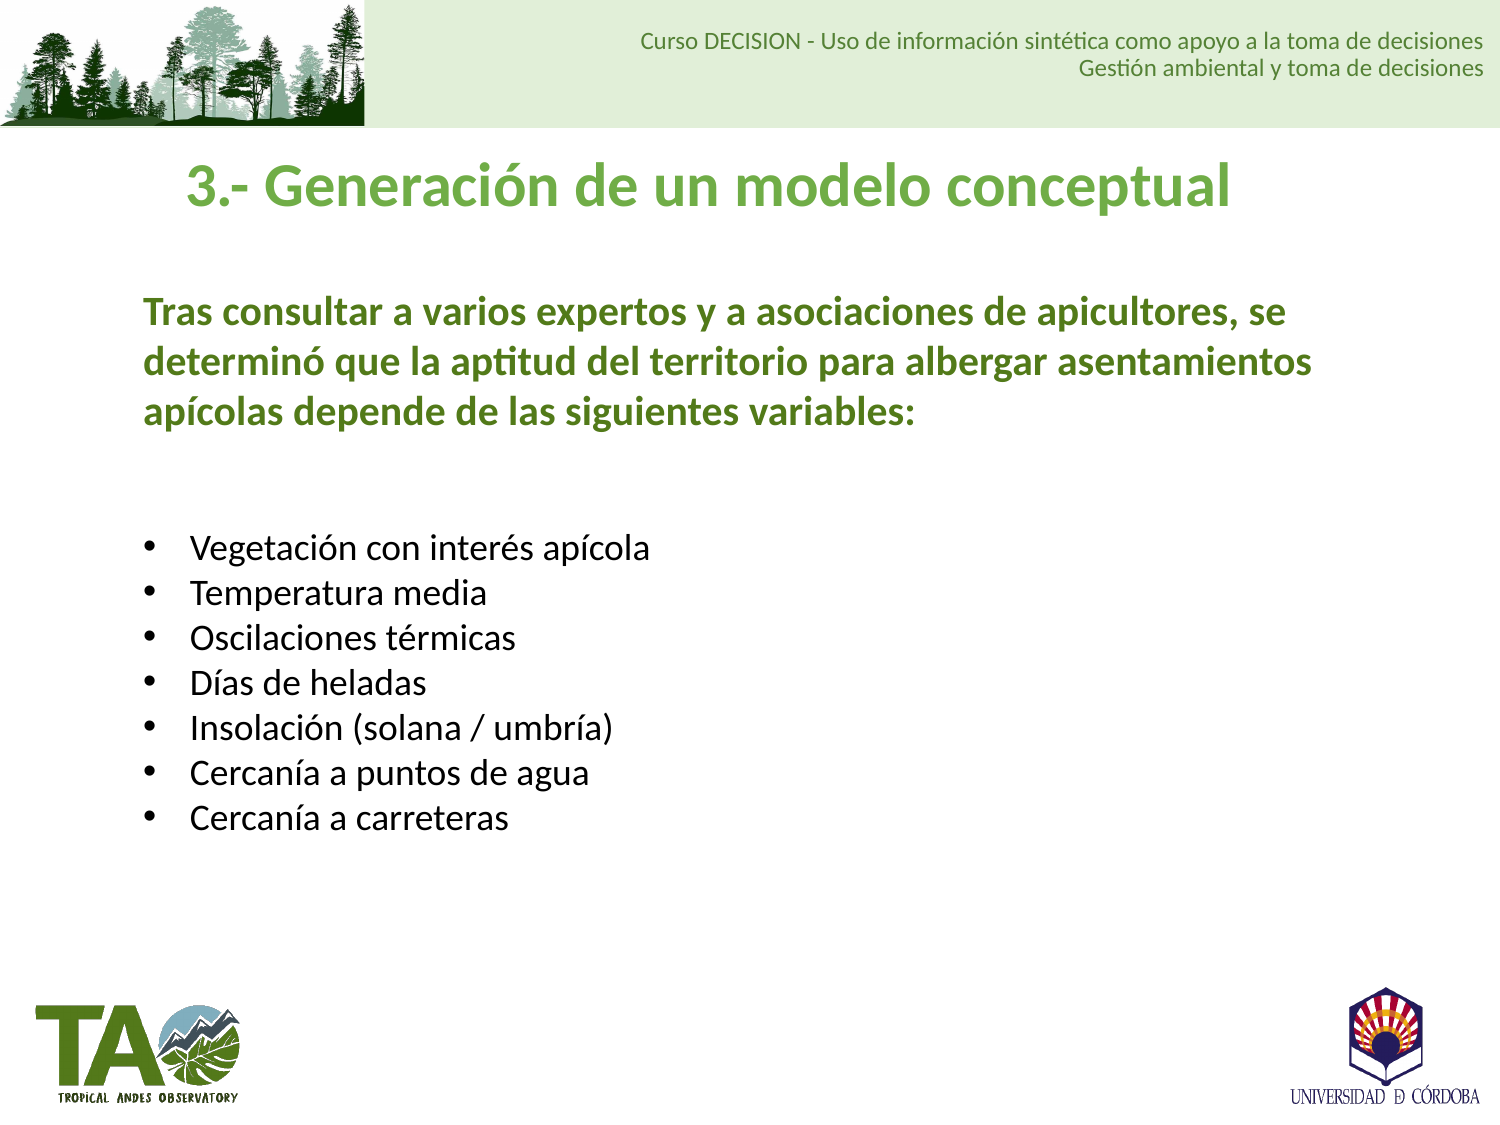

3.- Generación de un modelo conceptual
Tras consultar a varios expertos y a asociaciones de apicultores, se determinó que la aptitud del territorio para albergar asentamientos apícolas depende de las siguientes variables:
Vegetación con interés apícola
Temperatura media
Oscilaciones térmicas
Días de heladas
Insolación (solana / umbría)
Cercanía a puntos de agua
Cercanía a carreteras